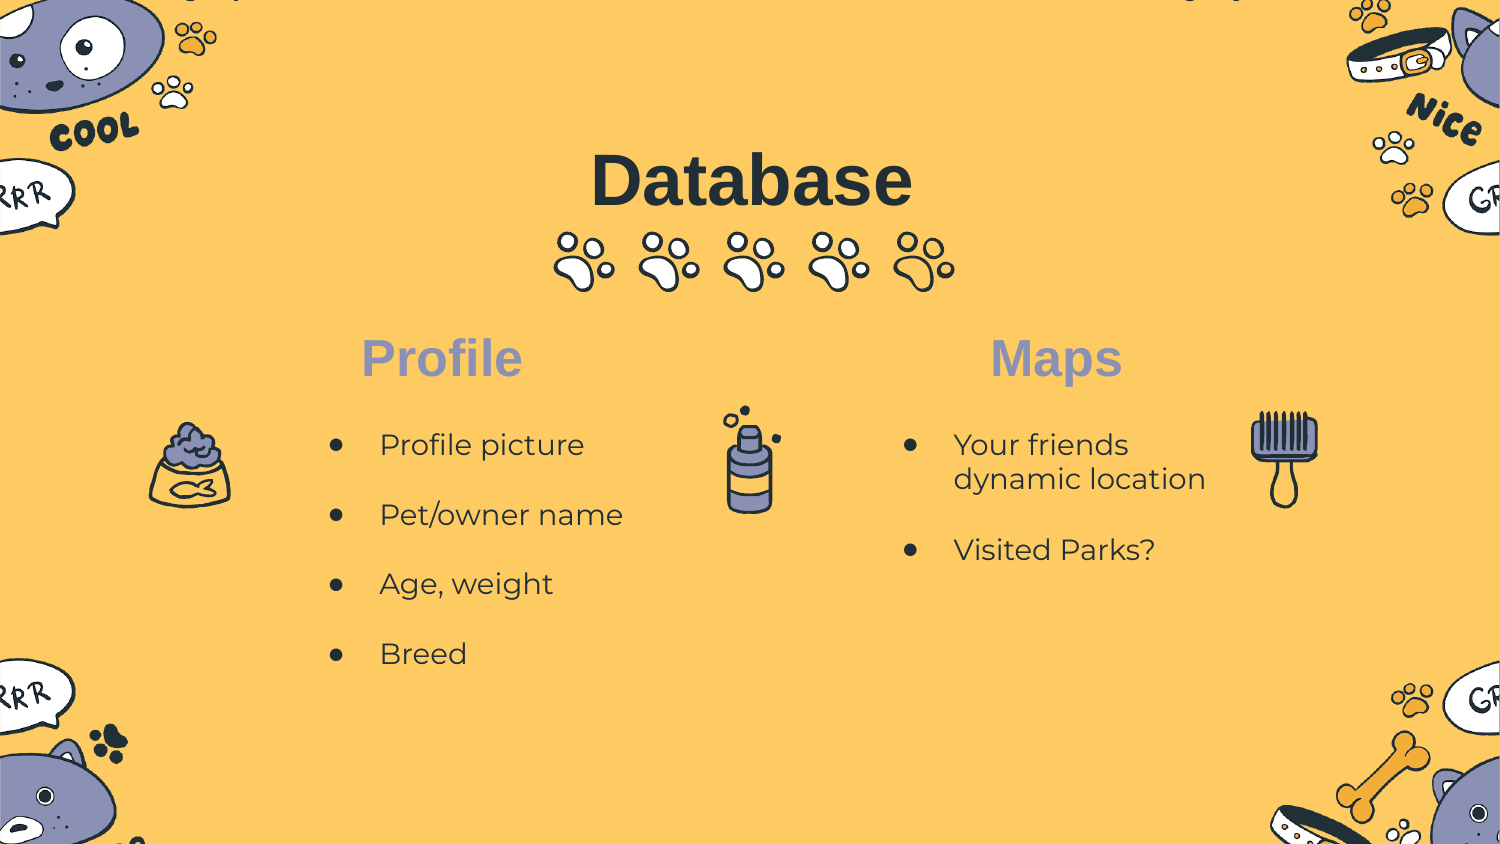

# Database

Profile
Maps

Profile picture

Pet/owner name

Age, weight

Breed
Your friends dynamic location

Visited Parks?